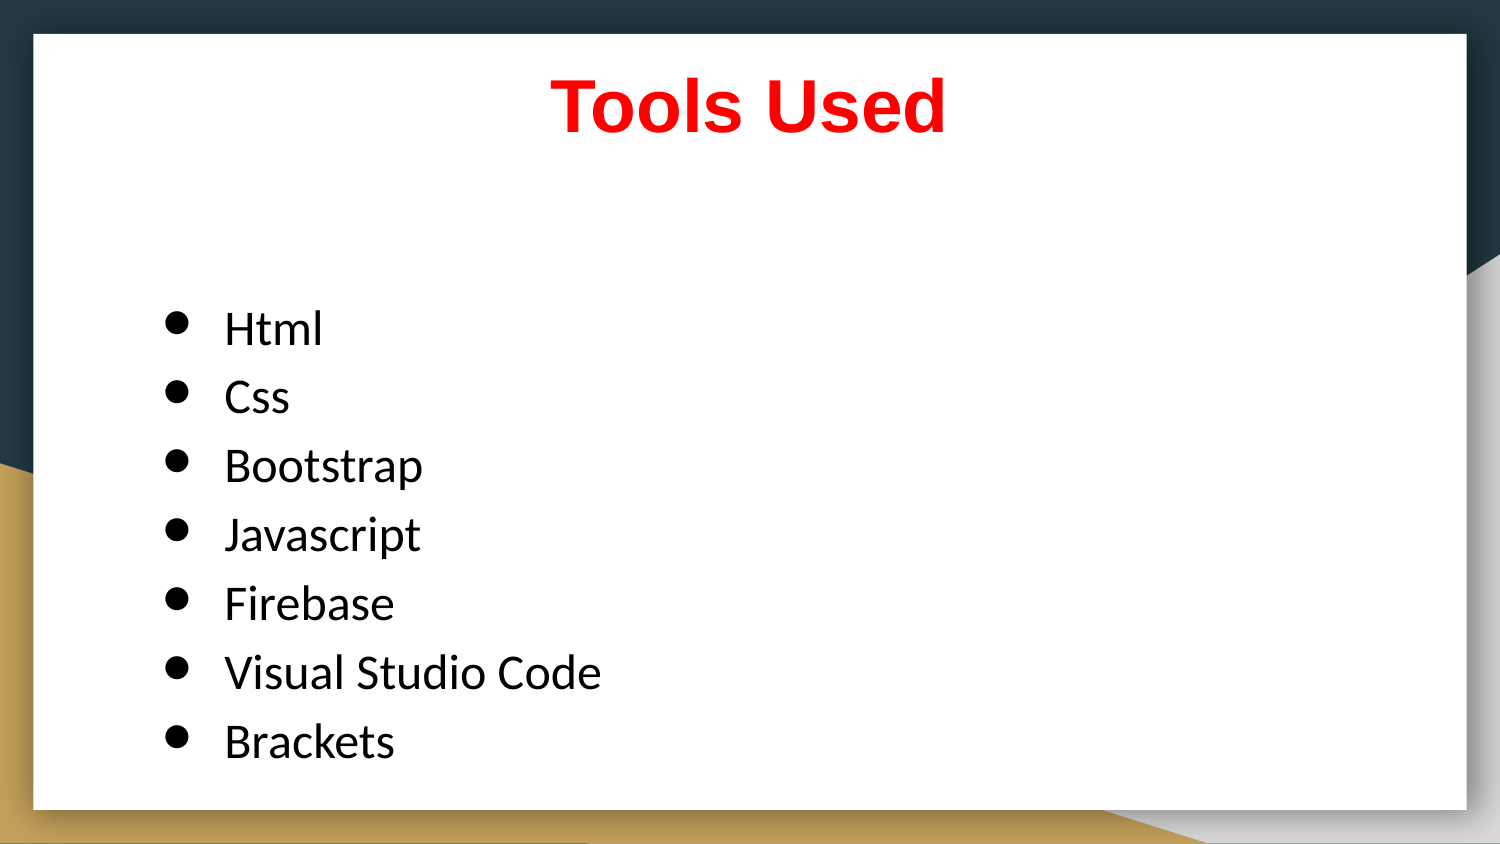

Tools Used
Html
Css
Bootstrap
Javascript
Firebase
Visual Studio Code
Brackets